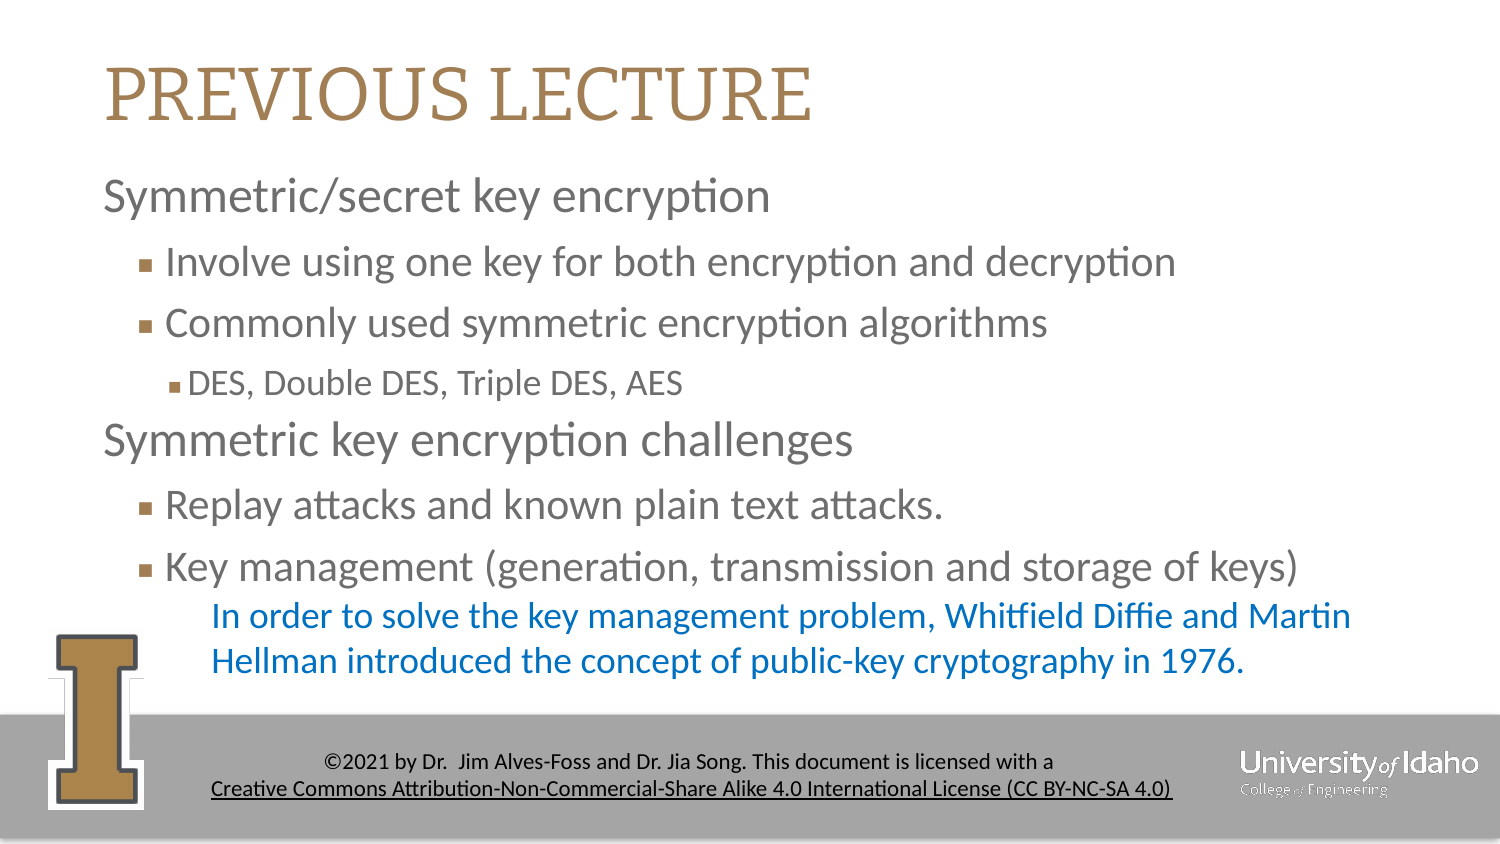

# PREVIOUS LECTURE
Symmetric/secret key encryption
Involve using one key for both encryption and decryption
Commonly used symmetric encryption algorithms
DES, Double DES, Triple DES, AES
Symmetric key encryption challenges
Replay attacks and known plain text attacks.
Key management (generation, transmission and storage of keys)

In order to solve the key management problem, Whitfield Diffie and Martin Hellman introduced the concept of public-key cryptography in 1976.